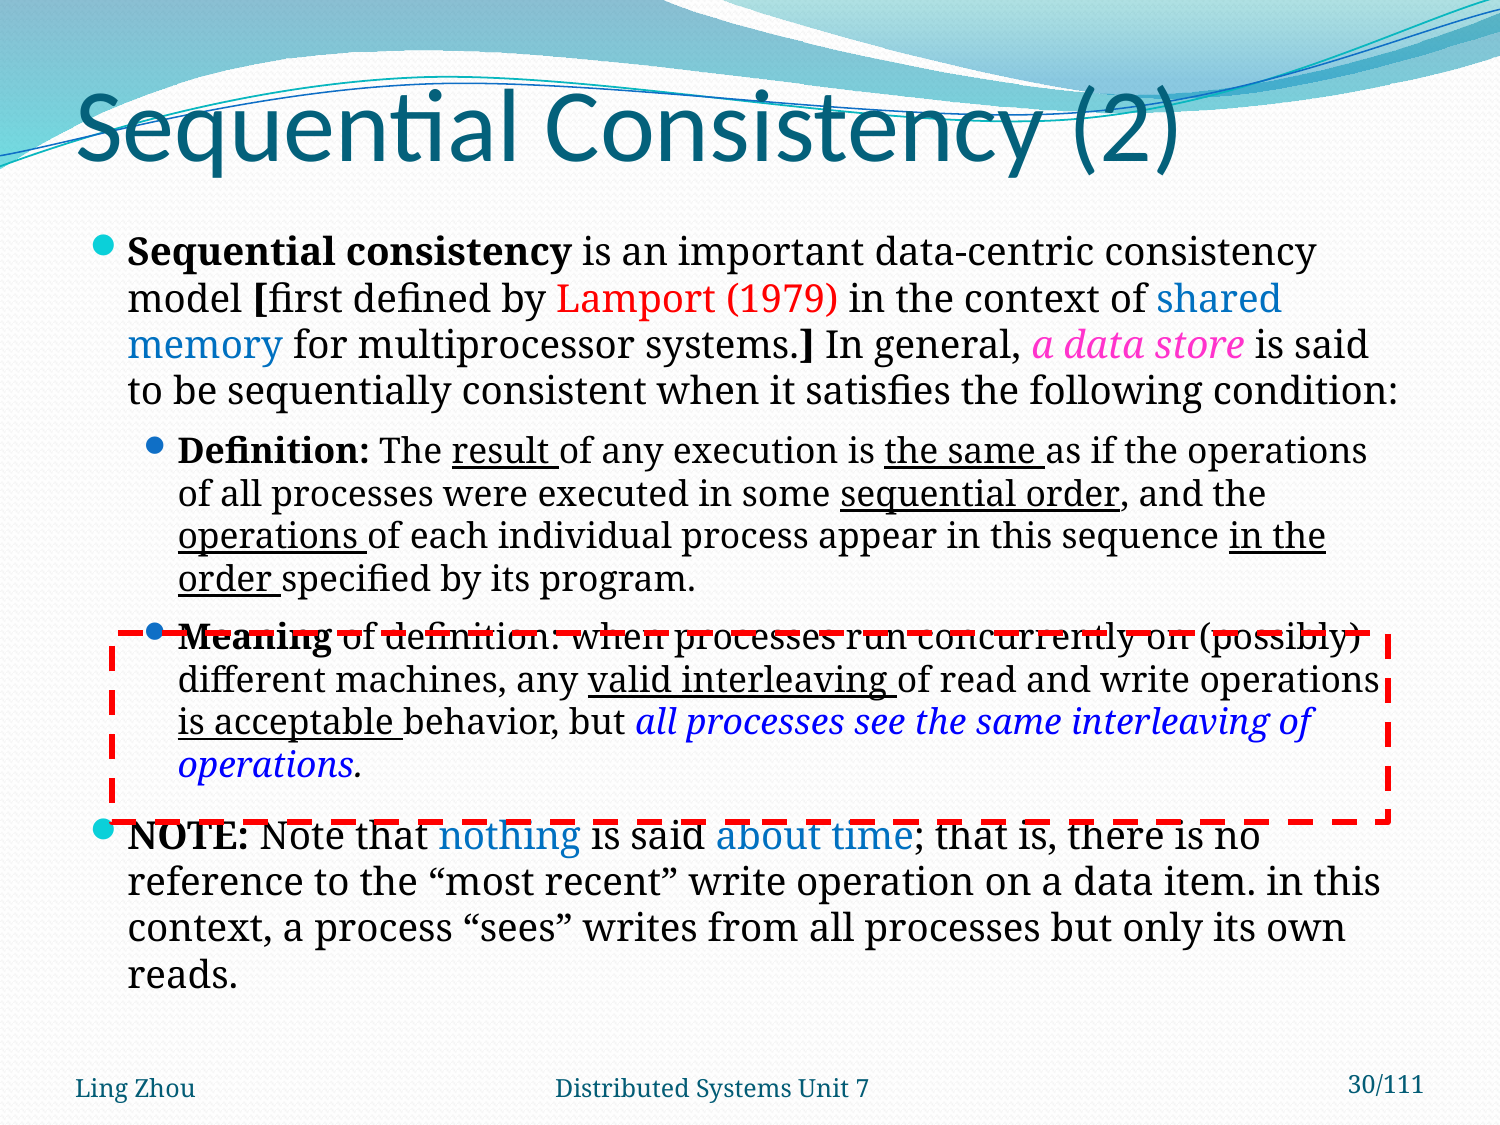

# Sequential Consistency (2)
Sequential consistency is an important data-centric consistency model [first defined by Lamport (1979) in the context of shared memory for multiprocessor systems.] In general, a data store is said to be sequentially consistent when it satisfies the following condition:
Definition: The result of any execution is the same as if the operations of all processes were executed in some sequential order, and the operations of each individual process appear in this sequence in the order specified by its program.
Meaning of definition: when processes run concurrently on (possibly) different machines, any valid interleaving of read and write operations is acceptable behavior, but all processes see the same interleaving of operations.
NOTE: Note that nothing is said about time; that is, there is no reference to the “most recent” write operation on a data item. in this context, a process “sees” writes from all processes but only its own reads.

Ling Zhou
Distributed Systems Unit 7
30/111